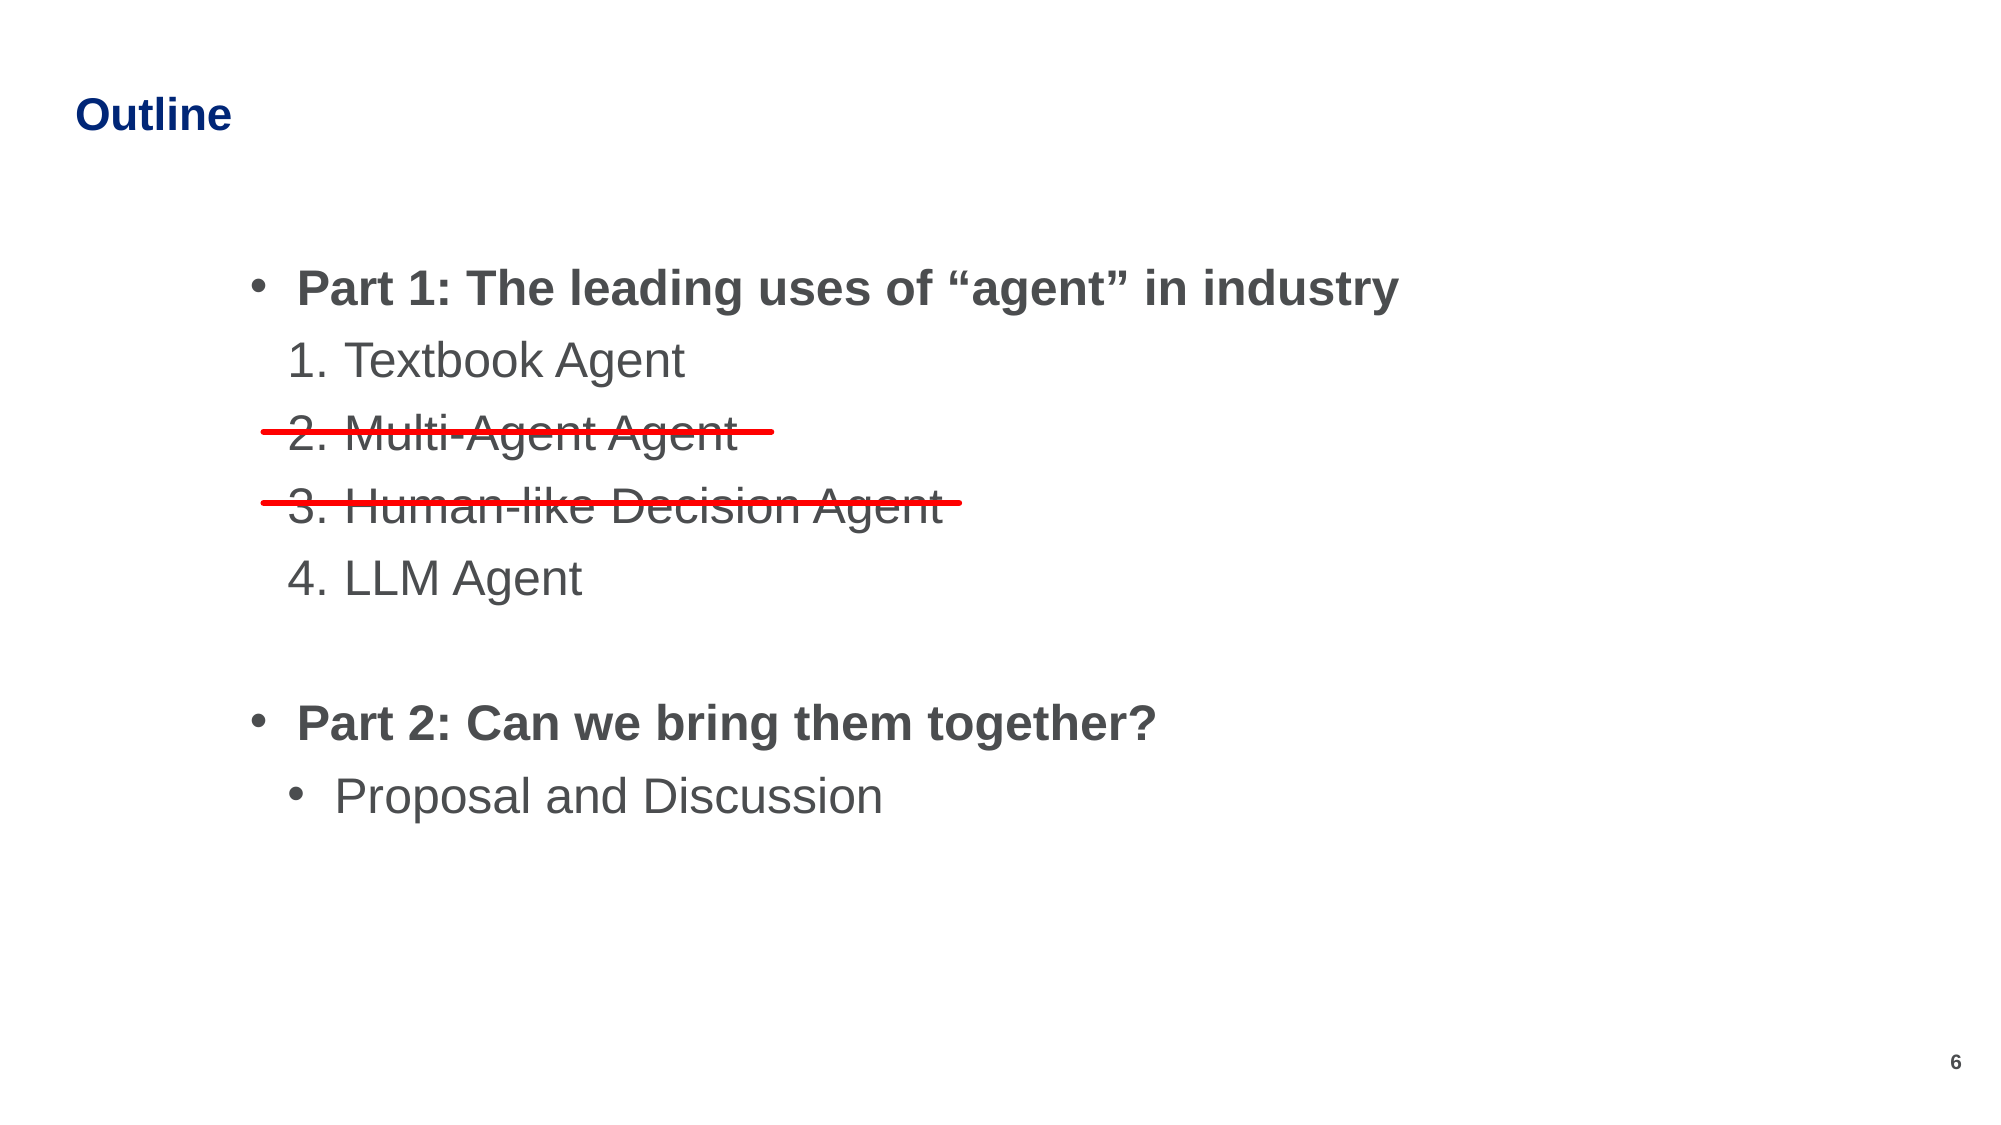

# Outline
Part 1: The leading uses of “agent” in industry
Textbook Agent
Multi-Agent Agent
Human-like Decision Agent
LLM Agent

Part 2: Can we bring them together?
Proposal and Discussion